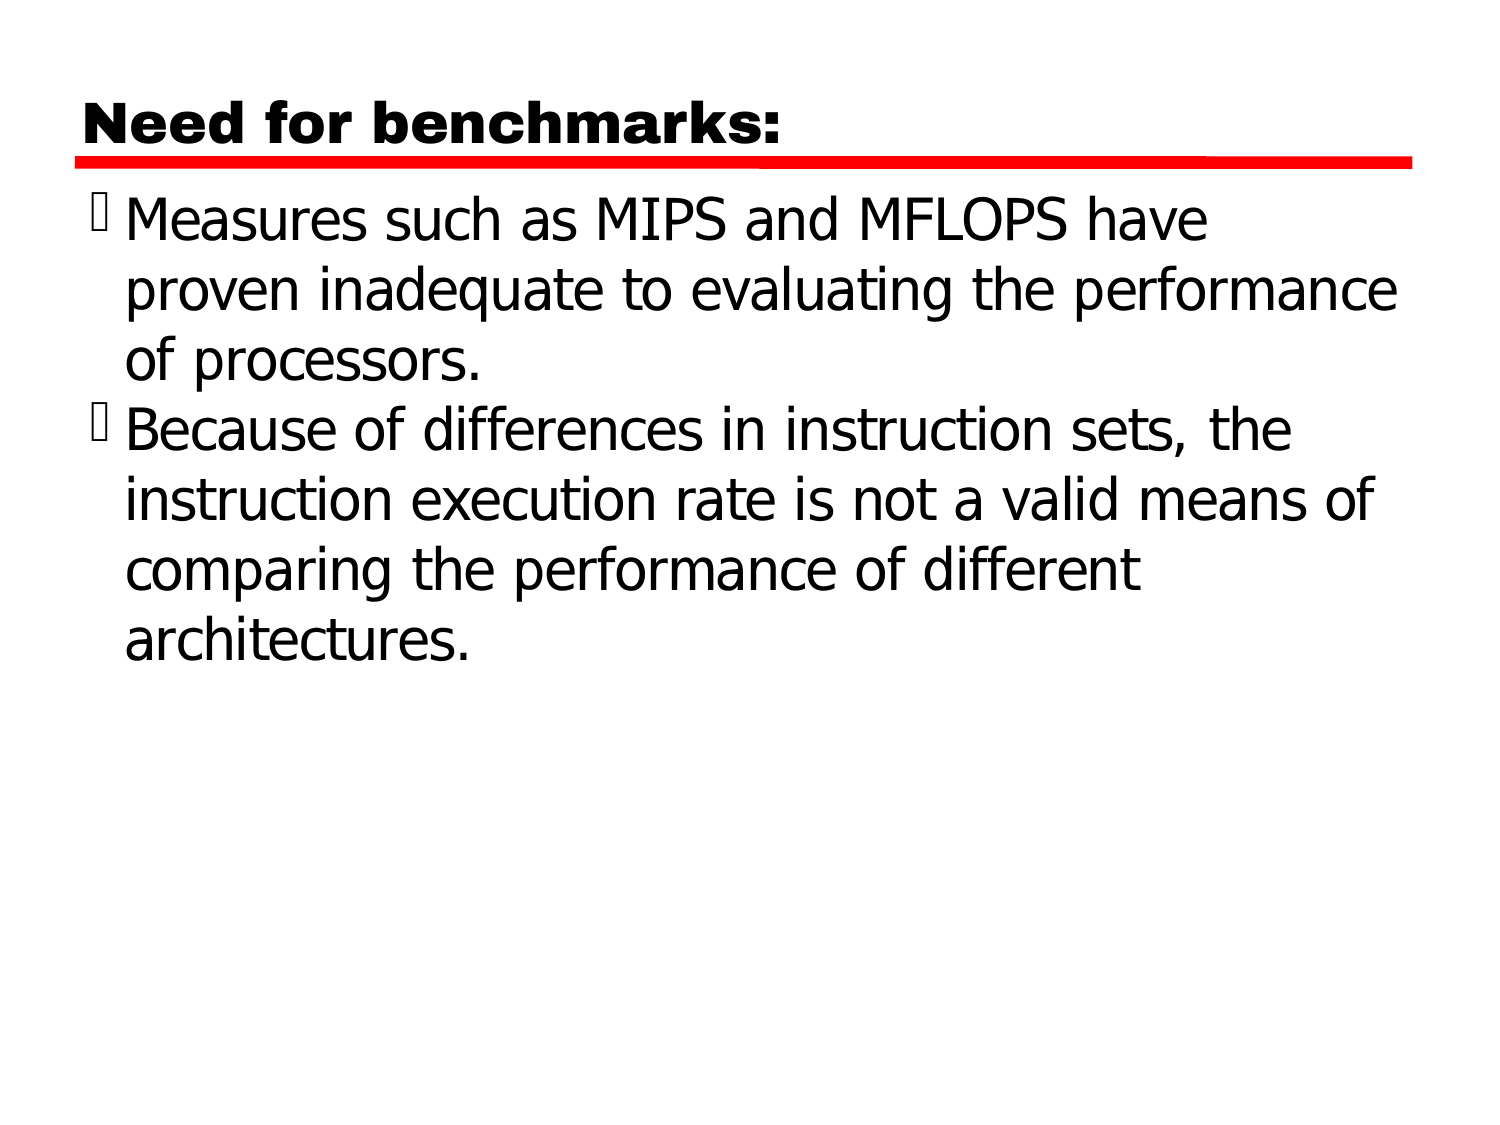

Need for benchmarks:
Measures such as MIPS and MFLOPS have proven inadequate to evaluating the performance of processors.
Because of differences in instruction sets, the instruction execution rate is not a valid means of comparing the performance of different architectures.